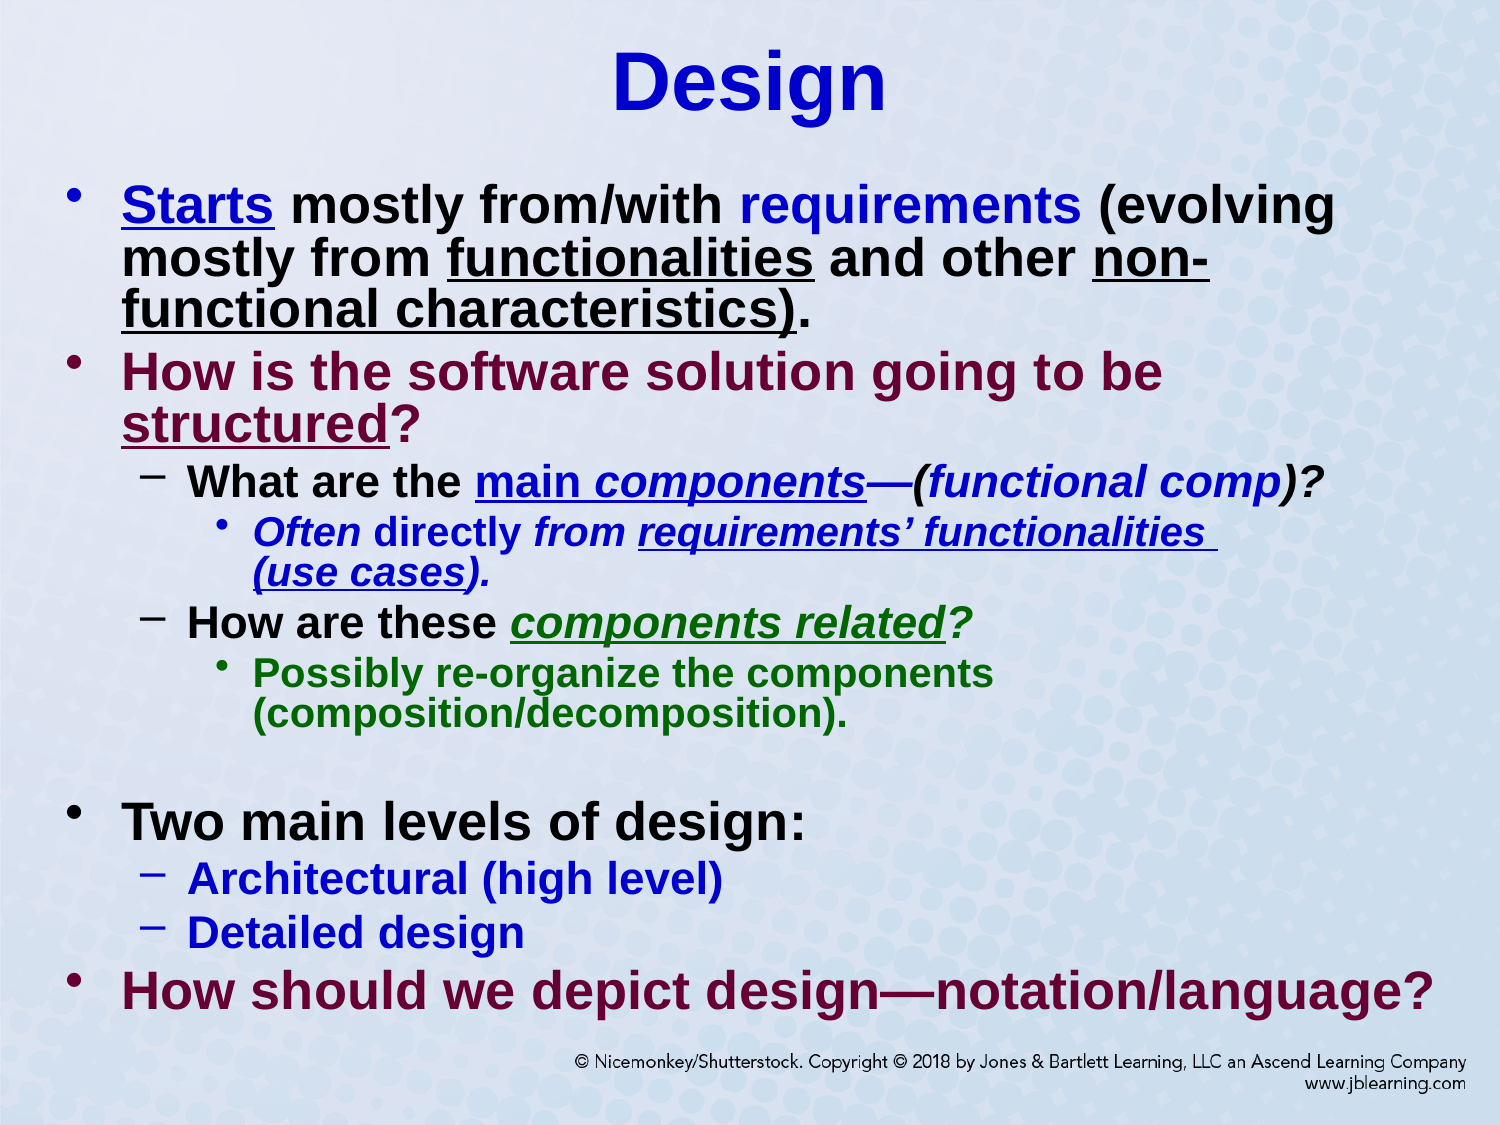

# Design
Starts mostly from/with requirements (evolving mostly from functionalities and other non-functional characteristics).
How is the software solution going to be structured?
What are the main components—(functional comp)?
Often directly from requirements’ functionalities
(use cases).
How are these components related?
Possibly re-organize the components (composition/decomposition).

Two main levels of design:
Architectural (high level)
Detailed design
How should we depict design—notation/language?